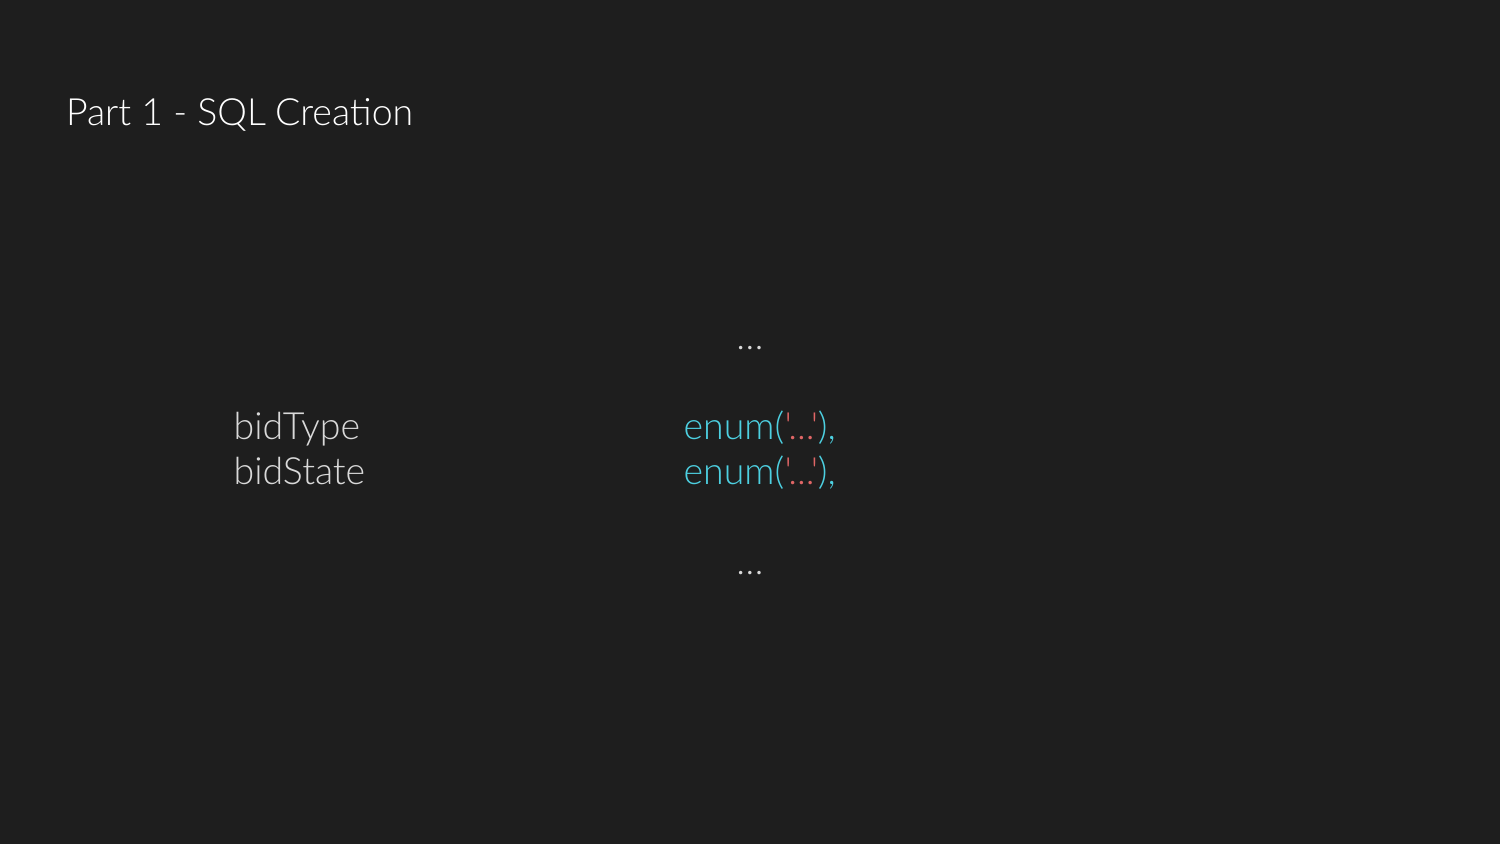

# Part 1 - SQL Creation
…

bidType 			enum('...'),
bidState 			enum('...'),

…